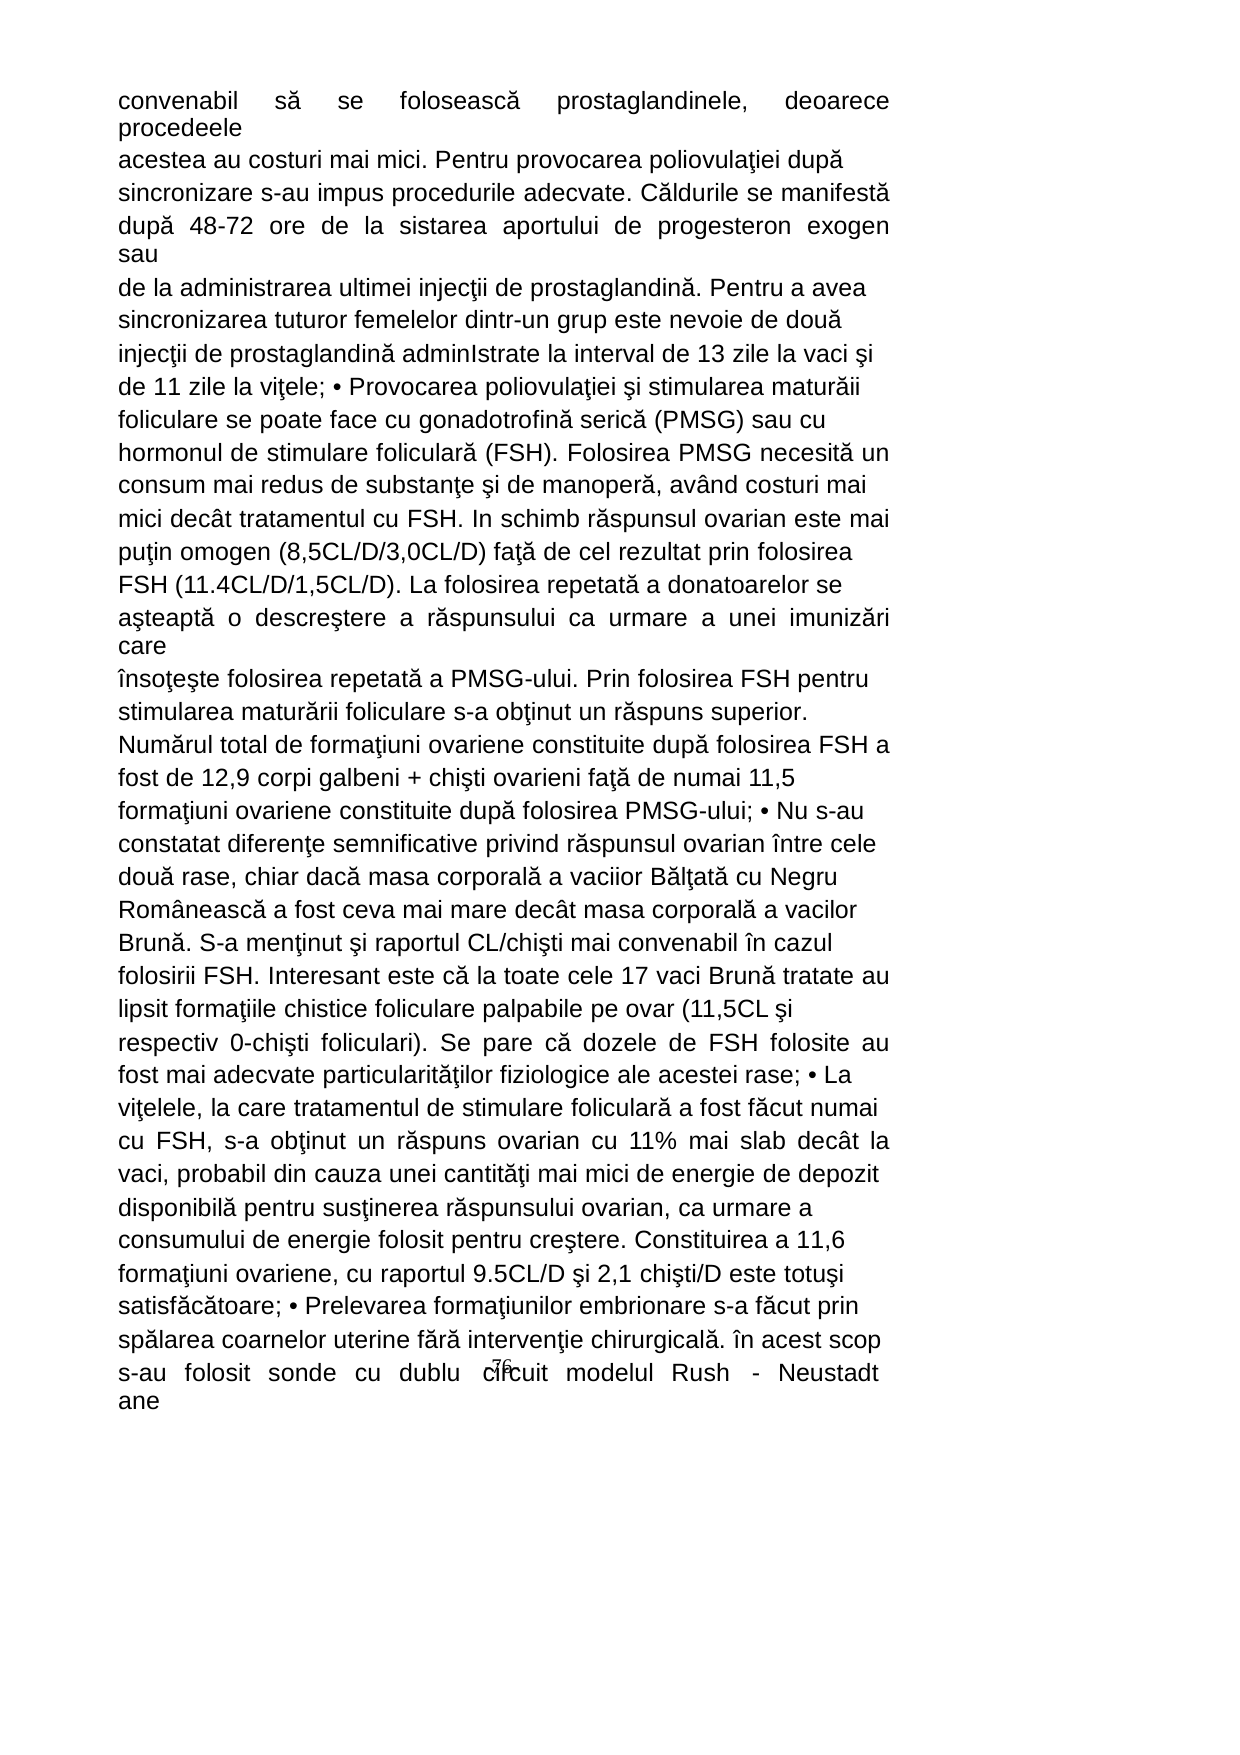

convenabil să se folosească prostaglandinele, deoarece procedeele
acestea au costuri mai mici. Pentru provocarea poliovulaţiei după
sincronizare s-au impus procedurile adecvate. Căldurile se manifestă
după 48-72 ore de la sistarea aportului de progesteron exogen sau
de la administrarea ultimei injecţii de prostaglandină. Pentru a avea
sincronizarea tuturor femelelor dintr-un grup este nevoie de două
injecţii de prostaglandină adminIstrate la interval de 13 zile la vaci şi
de 11 zile la viţele; • Provocarea poliovulaţiei şi stimularea maturăii
foliculare se poate face cu gonadotrofină serică (PMSG) sau cu
hormonul de stimulare foliculară (FSH). Folosirea PMSG necesită un
consum mai redus de substanţe şi de manoperă, având costuri mai
mici decât tratamentul cu FSH. In schimb răspunsul ovarian este mai
puţin omogen (8,5CL/D/3,0CL/D) faţă de cel rezultat prin folosirea
FSH (11.4CL/D/1,5CL/D). La folosirea repetată a donatoarelor se
aşteaptă o descreştere a răspunsului ca urmare a unei imunizări care
însoţeşte folosirea repetată a PMSG-ului. Prin folosirea FSH pentru
stimularea maturării foliculare s-a obţinut un răspuns superior.
Numărul total de formaţiuni ovariene constituite după folosirea FSH a
fost de 12,9 corpi galbeni + chişti ovarieni faţă de numai 11,5
formaţiuni ovariene constituite după folosirea PMSG-ului; • Nu s-au
constatat diferenţe semnificative privind răspunsul ovarian între cele
două rase, chiar dacă masa corporală a vaciior Bălţată cu Negru
Românească a fost ceva mai mare decât masa corporală a vacilor
Brună. S-a menţinut şi raportul CL/chişti mai convenabil în cazul
folosirii FSH. Interesant este că la toate cele 17 vaci Brună tratate au
lipsit formaţiile chistice foliculare palpabile pe ovar (11,5CL şi
respectiv 0-chişti foliculari). Se pare că dozele de FSH folosite au
fost mai adecvate particularităţilor fiziologice ale acestei rase; • La
viţelele, la care tratamentul de stimulare foliculară a fost făcut numai
cu FSH, s-a obţinut un răspuns ovarian cu 11% mai slab decât la
vaci, probabil din cauza unei cantităţi mai mici de energie de depozit
disponibilă pentru susţinerea răspunsului ovarian, ca urmare a
consumului de energie folosit pentru creştere. Constituirea a 11,6
formaţiuni ovariene, cu raportul 9.5CL/D şi 2,1 chişti/D este totuşi
satisfăcătoare; • Prelevarea formaţiunilor embrionare s-a făcut prin
spălarea coarnelor uterine fără intervenţie chirurgicală. în acest scop
s-au folosit sonde cu dublu  circuit modelul Rush  - Neustadt  ane
-76-